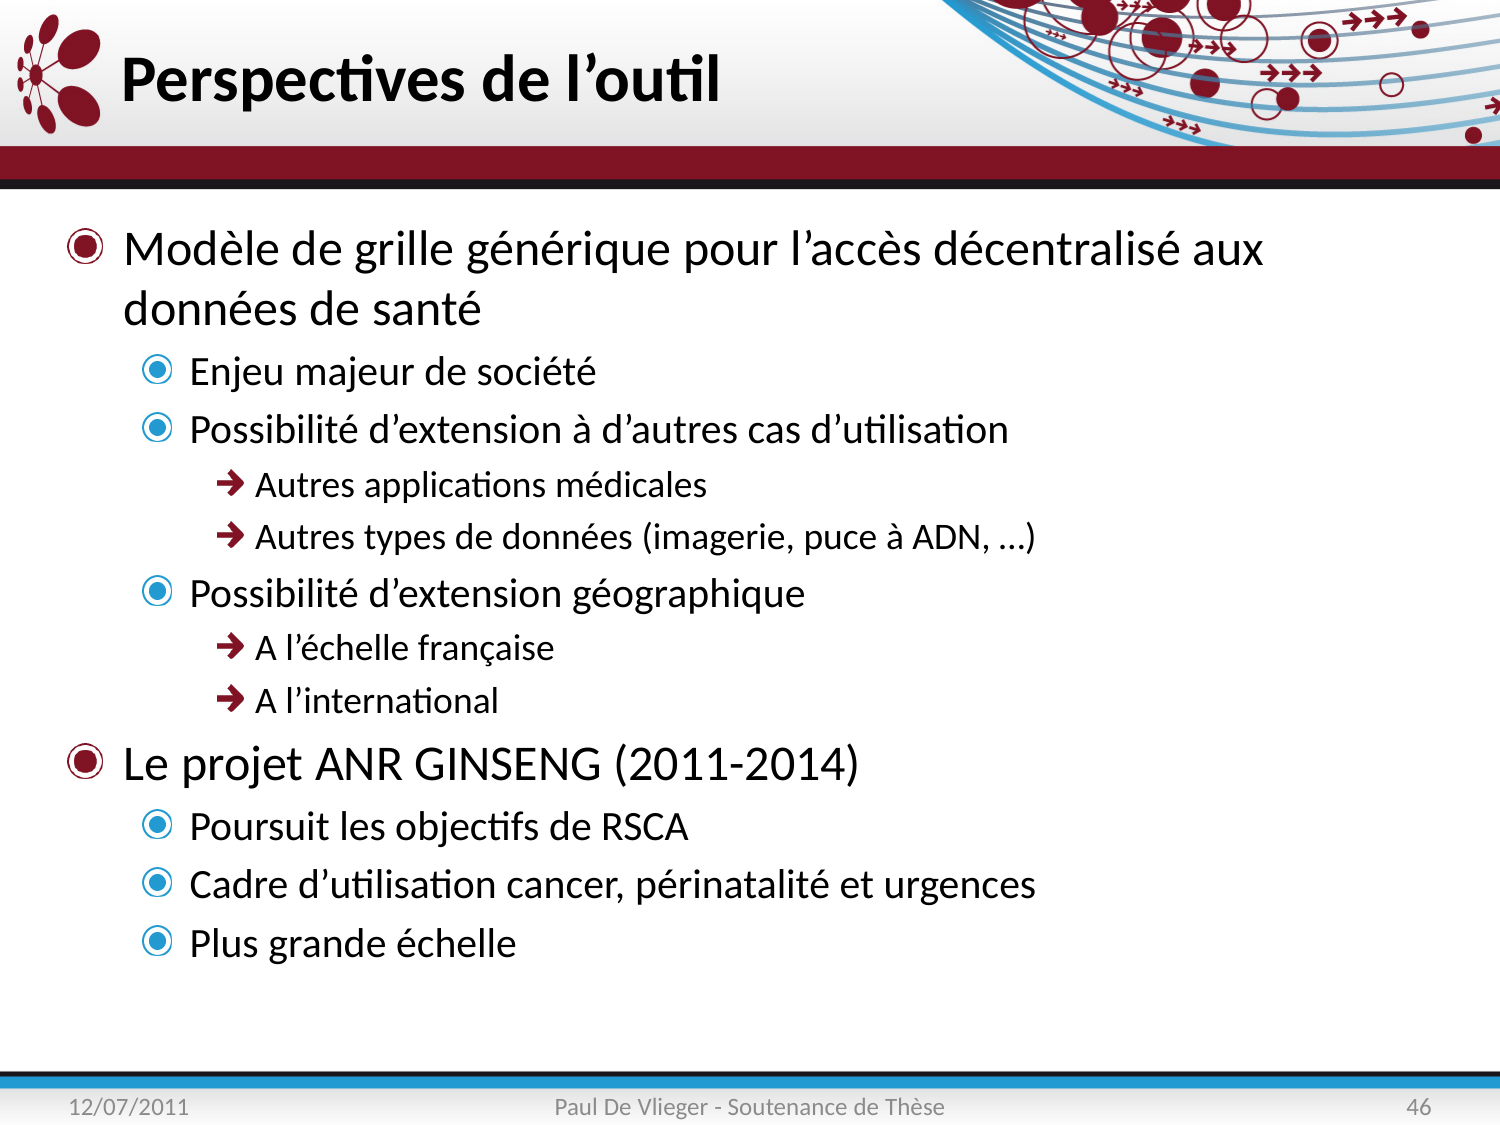

# Perspectives de l’outil
Modèle de grille générique pour l’accès décentralisé aux données de santé
Enjeu majeur de société
Possibilité d’extension à d’autres cas d’utilisation
Autres applications médicales
Autres types de données (imagerie, puce à ADN, …)
Possibilité d’extension géographique
A l’échelle française
A l’international
Le projet ANR GINSENG (2011-2014)
Poursuit les objectifs de RSCA
Cadre d’utilisation cancer, périnatalité et urgences
Plus grande échelle

12/07/2011
Paul De Vlieger - Soutenance de Thèse
46